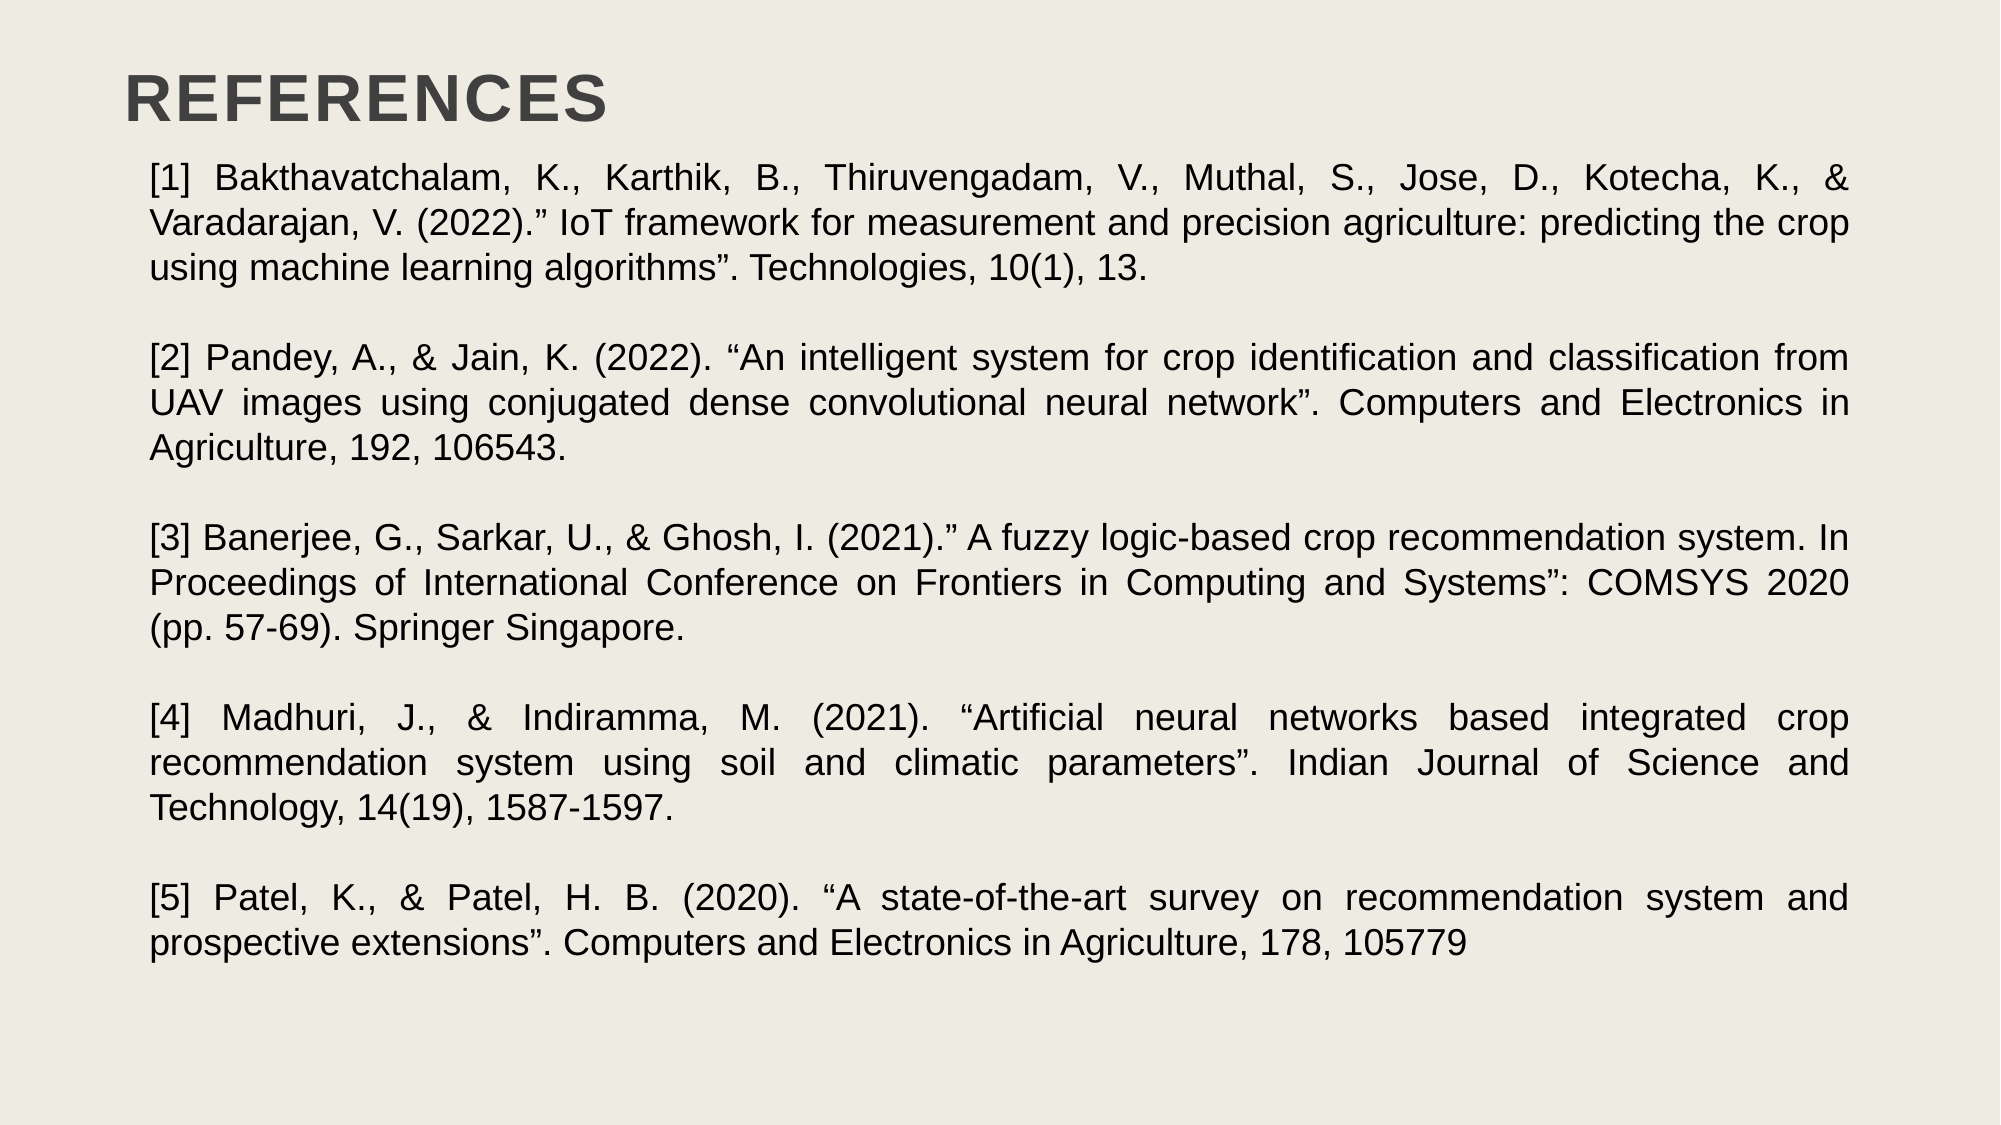

REFERENCES
[1] Bakthavatchalam, K., Karthik, B., Thiruvengadam, V., Muthal, S., Jose, D., Kotecha, K., & Varadarajan, V. (2022).” IoT framework for measurement and precision agriculture: predicting the crop using machine learning algorithms”. Technologies, 10(1), 13.

[2] Pandey, A., & Jain, K. (2022). “An intelligent system for crop identification and classification from UAV images using conjugated dense convolutional neural network”. Computers and Electronics in Agriculture, 192, 106543.

[3] Banerjee, G., Sarkar, U., & Ghosh, I. (2021).” A fuzzy logic-based crop recommendation system. In Proceedings of International Conference on Frontiers in Computing and Systems”: COMSYS 2020 (pp. 57-69). Springer Singapore.

[4] Madhuri, J., & Indiramma, M. (2021). “Artificial neural networks based integrated crop recommendation system using soil and climatic parameters”. Indian Journal of Science and Technology, 14(19), 1587-1597.

[5] Patel, K., & Patel, H. B. (2020). “A state-of-the-art survey on recommendation system and prospective extensions”. Computers and Electronics in Agriculture, 178, 105779